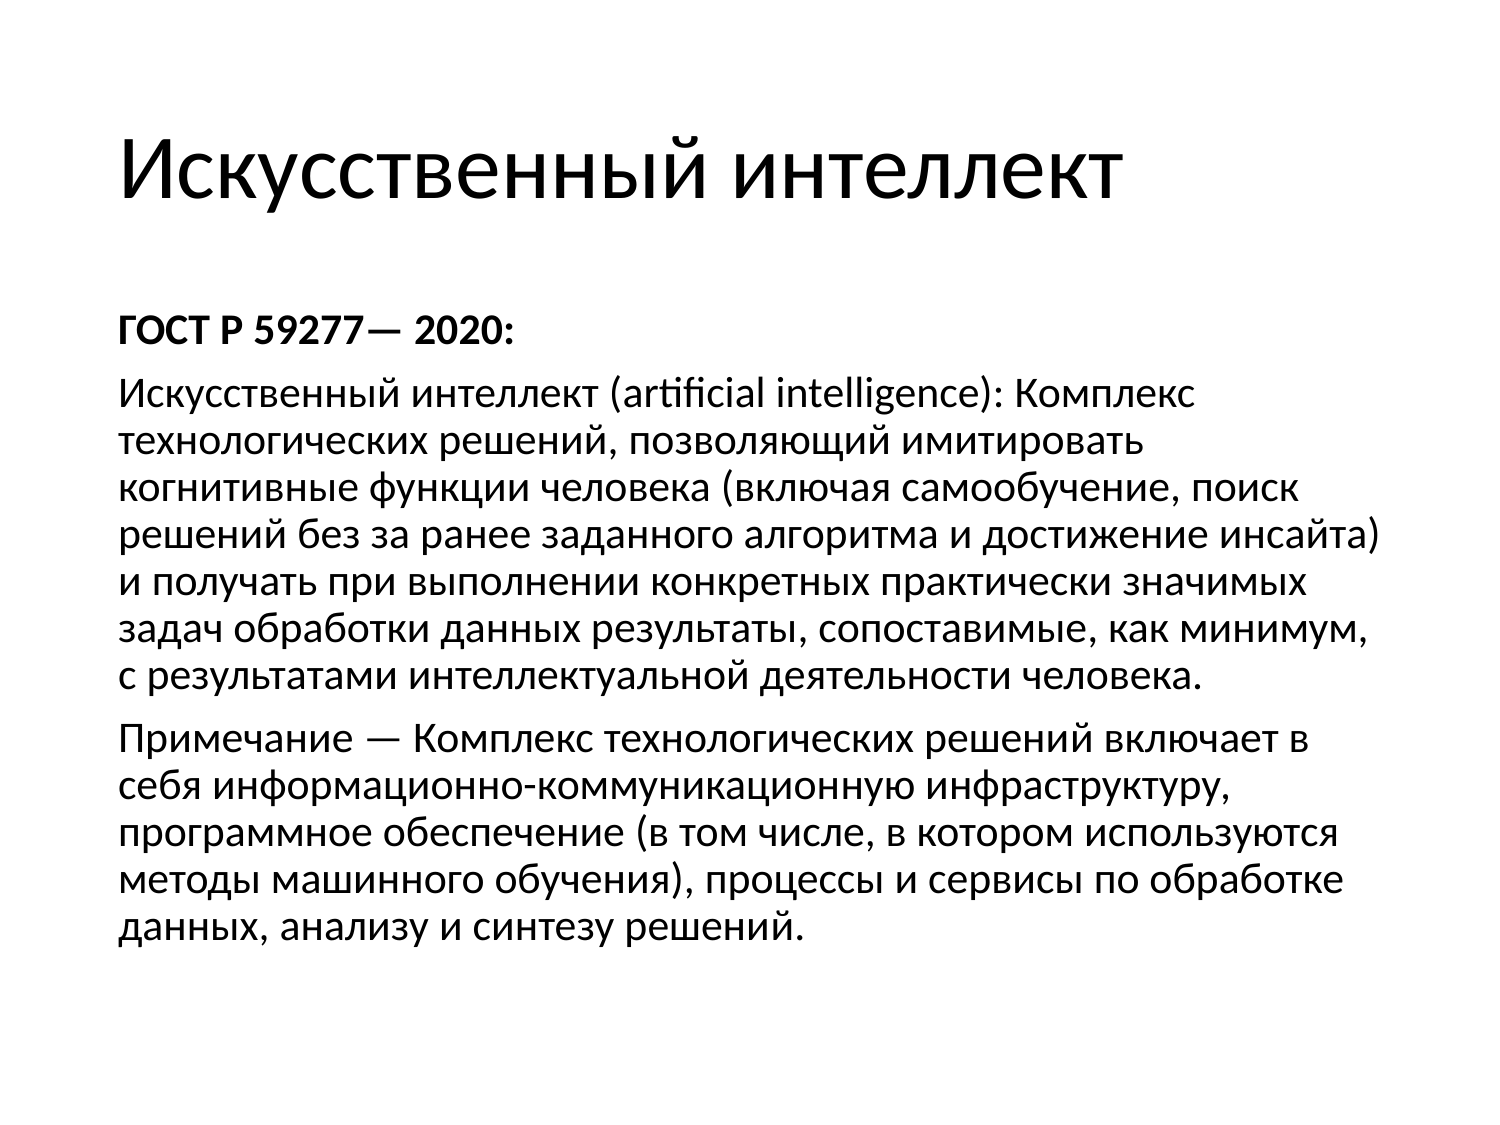

# Искусственный интеллект
ГОСТ Р 59277— 2020:
Искусственный интеллект (artificial intelligence): Комплекс технологических решений, позво­ляющий имитировать когнитивные функции человека (включая самообучение, поиск решений без за­ ранее заданного алгоритма и достижение инсайта) и получать при выполнении конкретных практически значимых задач обработки данных результаты, сопоставимые, как минимум, с результатами интеллектуальной деятельности человека.
Примечание — Комплекс технологических решений включает в себя информационно-коммуникацион­ную инфраструктуру, программное обеспечение (в том числе, в котором используются методы машинного обуче­ния), процессы и сервисы по обработке данных, анализу и синтезу решений.